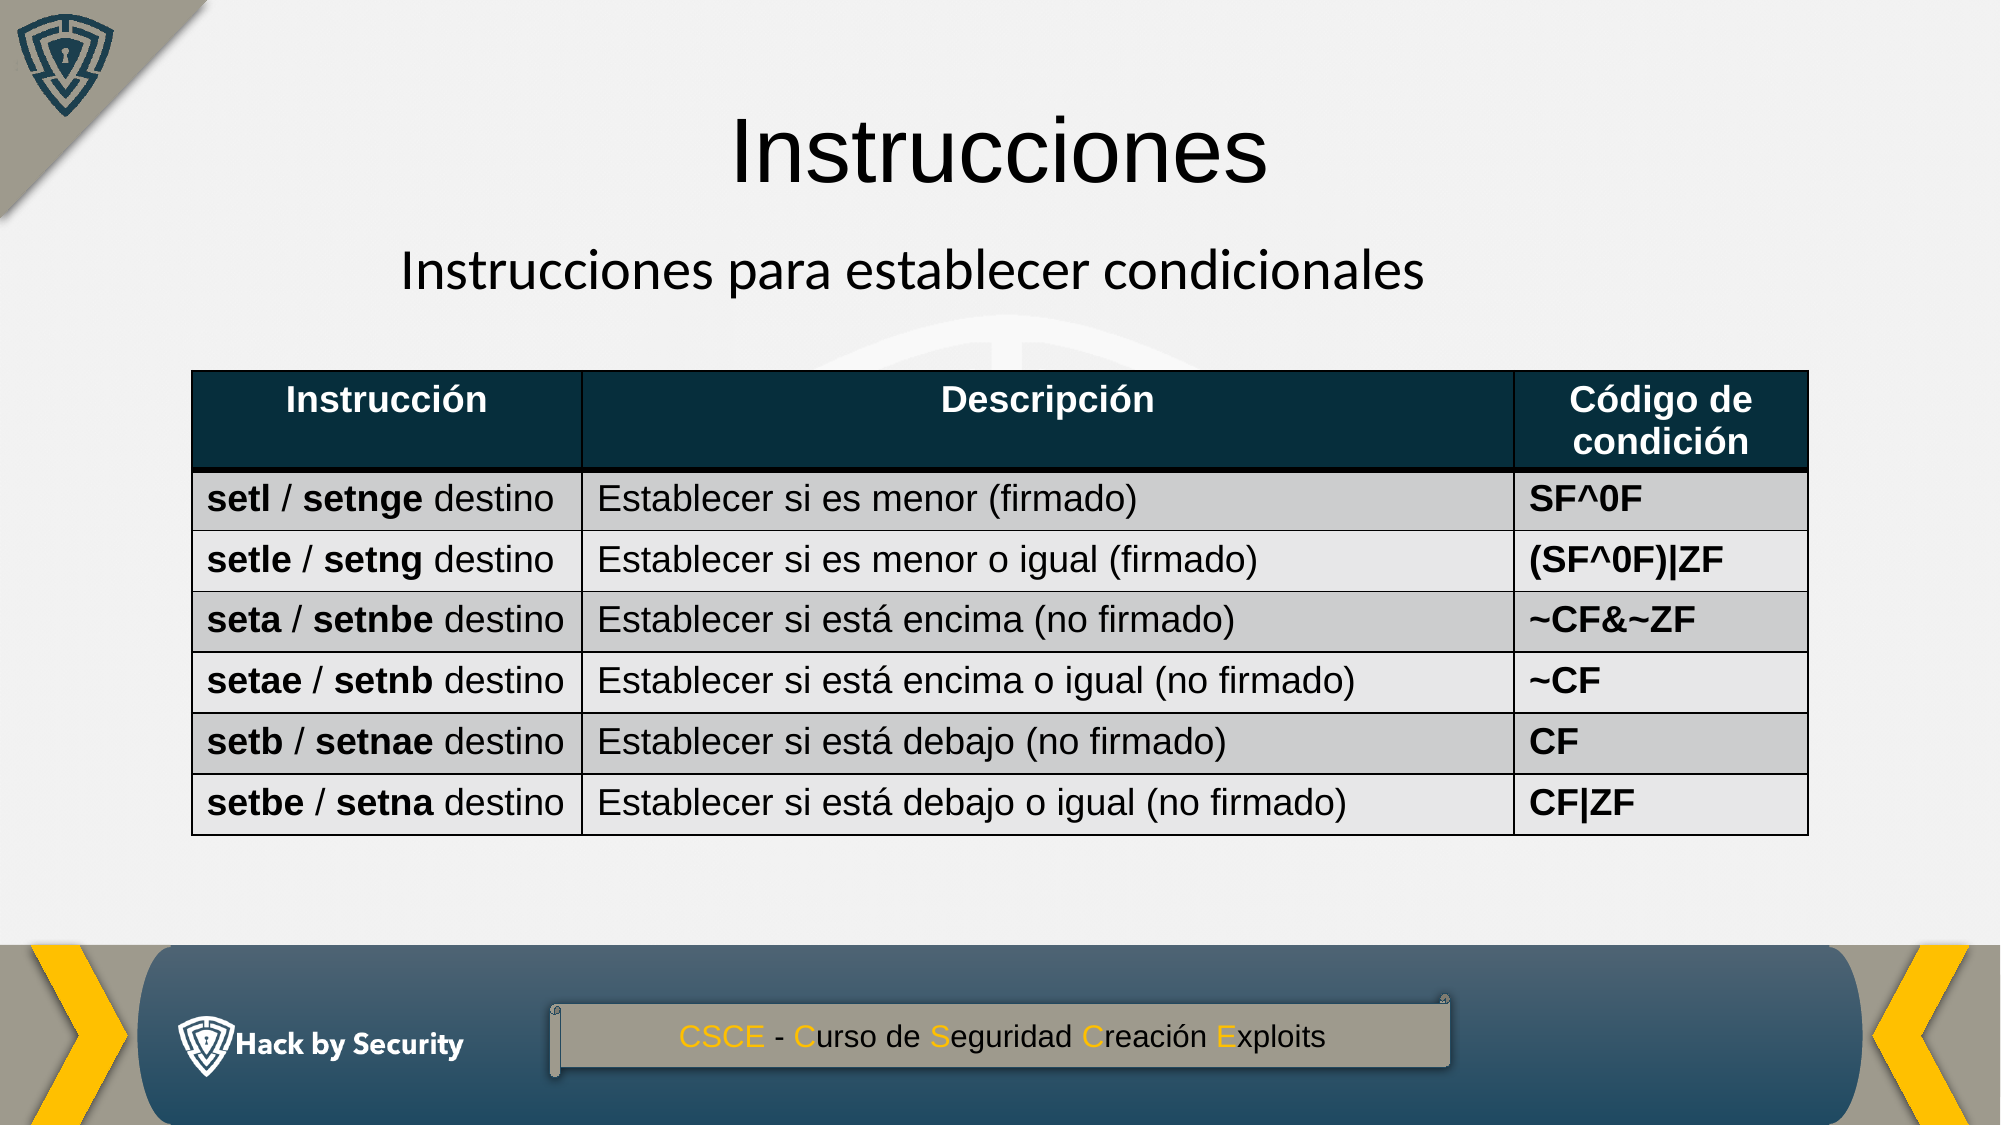

Instrucciones
Instrucciones para establecer condicionales
| Instrucción | Descripción | Código de condición |
| --- | --- | --- |
| setl / setnge destino | Establecer si es menor (firmado) | SF^0F |
| setle / setng destino | Establecer si es menor o igual (firmado) | (SF^0F)|ZF |
| seta / setnbe destino | Establecer si está encima (no firmado) | ~CF&~ZF |
| setae / setnb destino | Establecer si está encima o igual (no firmado) | ~CF |
| setb / setnae destino | Establecer si está debajo (no firmado) | CF |
| setbe / setna destino | Establecer si está debajo o igual (no firmado) | CF|ZF |